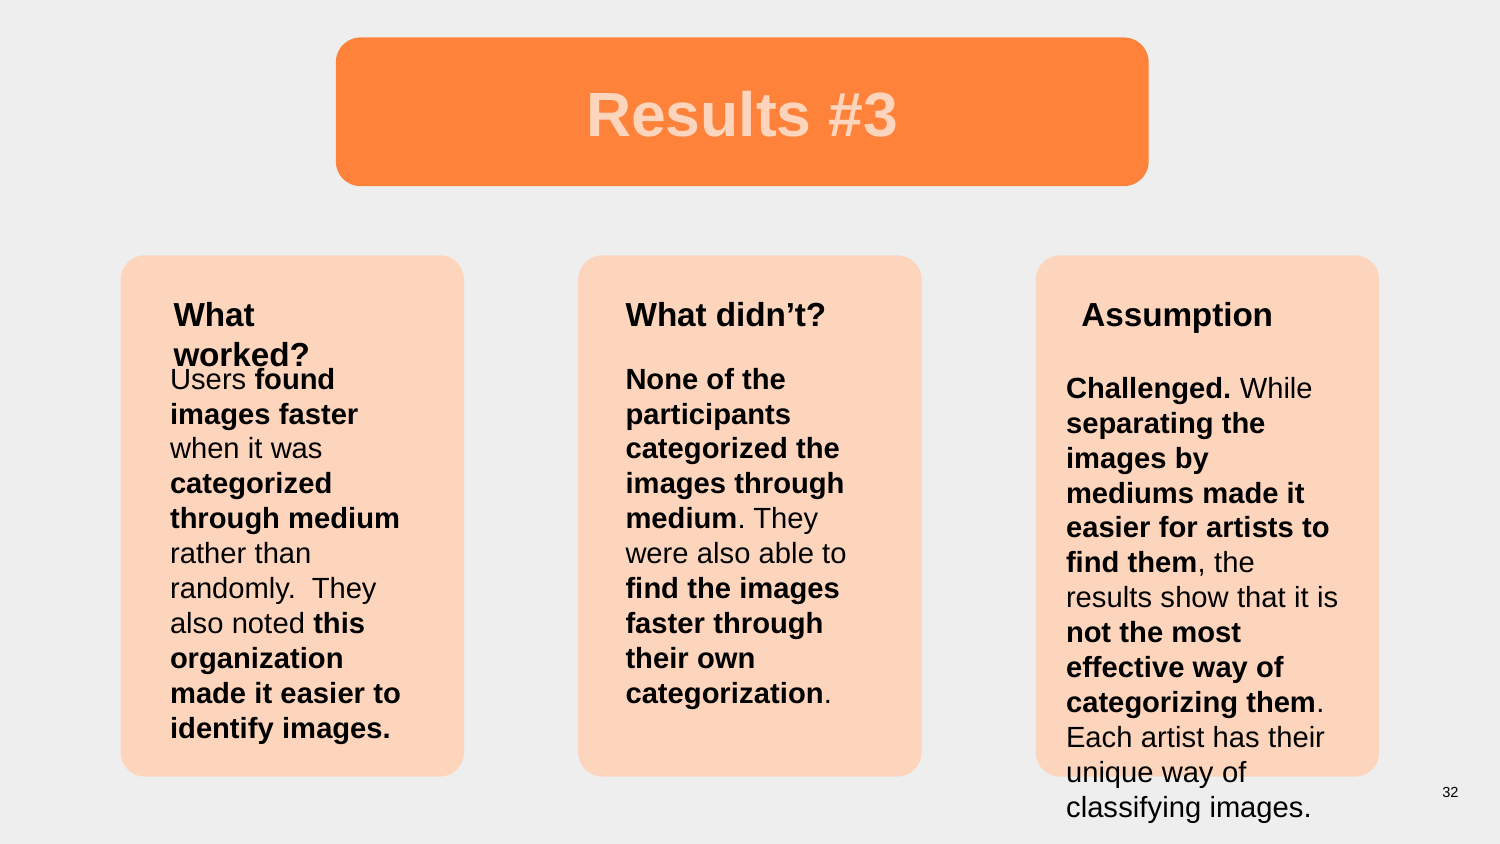

Results #3

What worked?
What didn’t?
Assumption
Users found images faster when it was categorized through medium rather than randomly.  They also noted this organization made it easier to identify images.
None of the participants categorized the images through medium. They were also able to find the images faster through their own categorization.

Challenged. While separating the images by mediums made it easier for artists to find them, the results show that it is not the most effective way of categorizing them. Each artist has their unique way of classifying images.